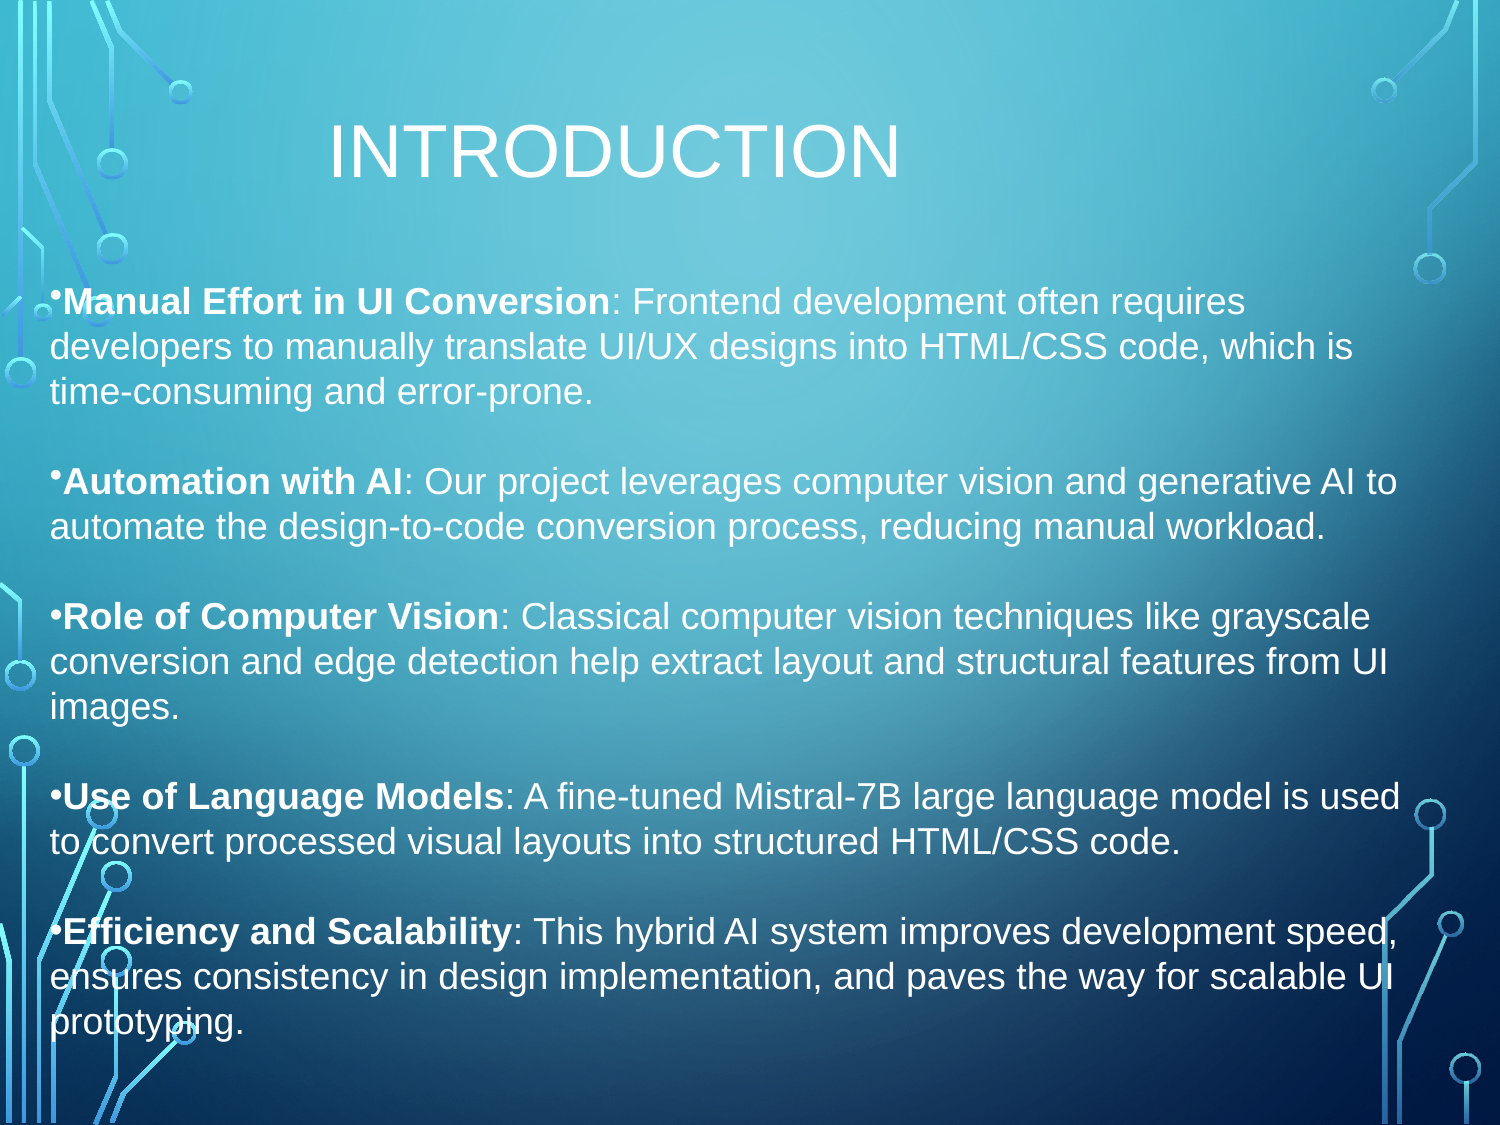

# Introduction
Manual Effort in UI Conversion: Frontend development often requires developers to manually translate UI/UX designs into HTML/CSS code, which is time-consuming and error-prone.

Automation with AI: Our project leverages computer vision and generative AI to automate the design-to-code conversion process, reducing manual workload.

Role of Computer Vision: Classical computer vision techniques like grayscale conversion and edge detection help extract layout and structural features from UI images.

Use of Language Models: A fine-tuned Mistral-7B large language model is used to convert processed visual layouts into structured HTML/CSS code.

Efficiency and Scalability: This hybrid AI system improves development speed, ensures consistency in design implementation, and paves the way for scalable UI prototyping.